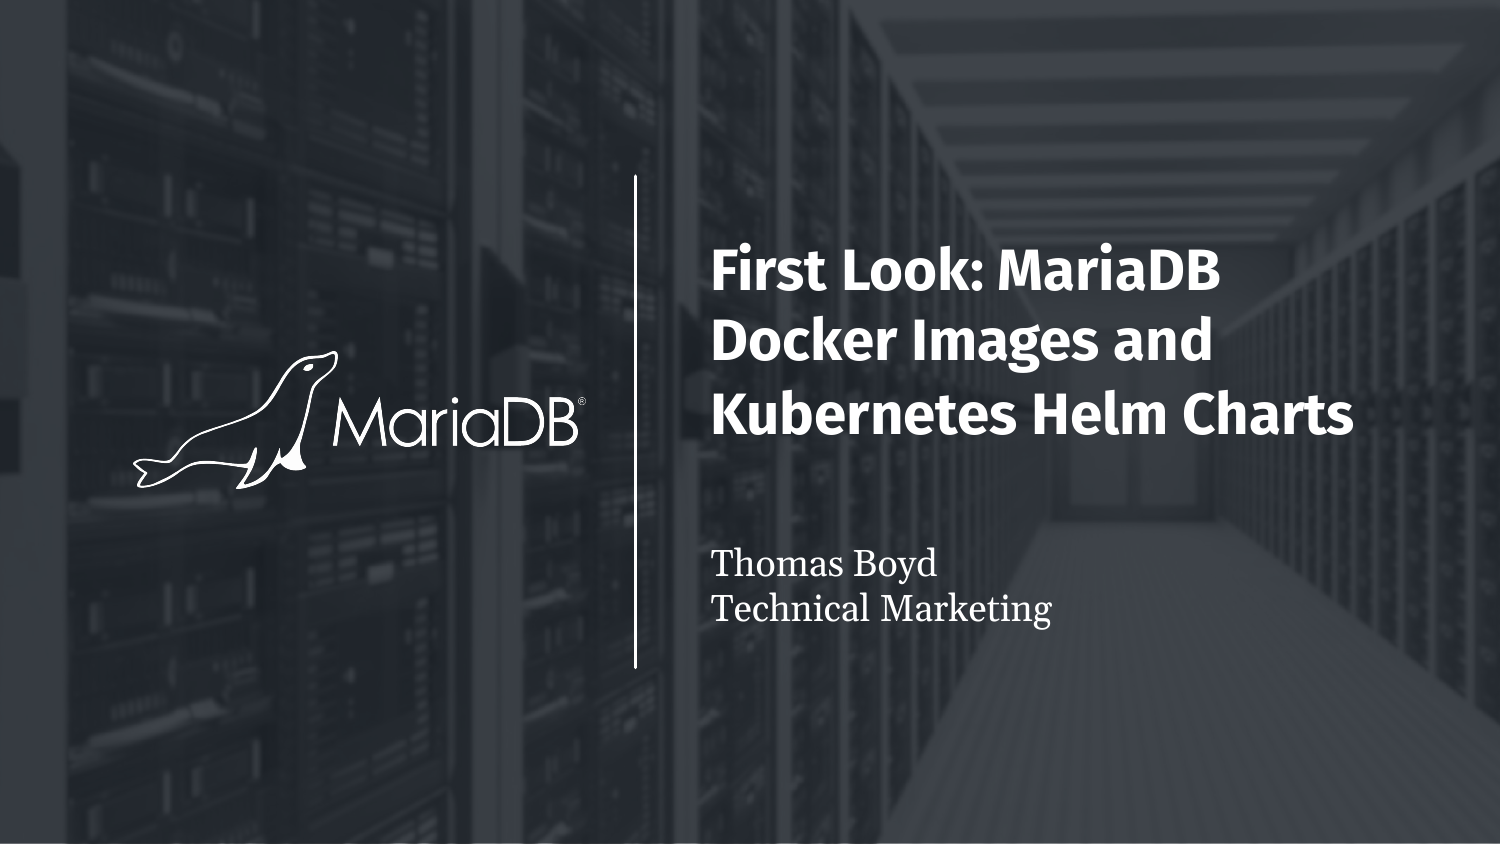

# First Look: MariaDB Docker Images and Kubernetes Helm Charts
Thomas Boyd
Technical Marketing